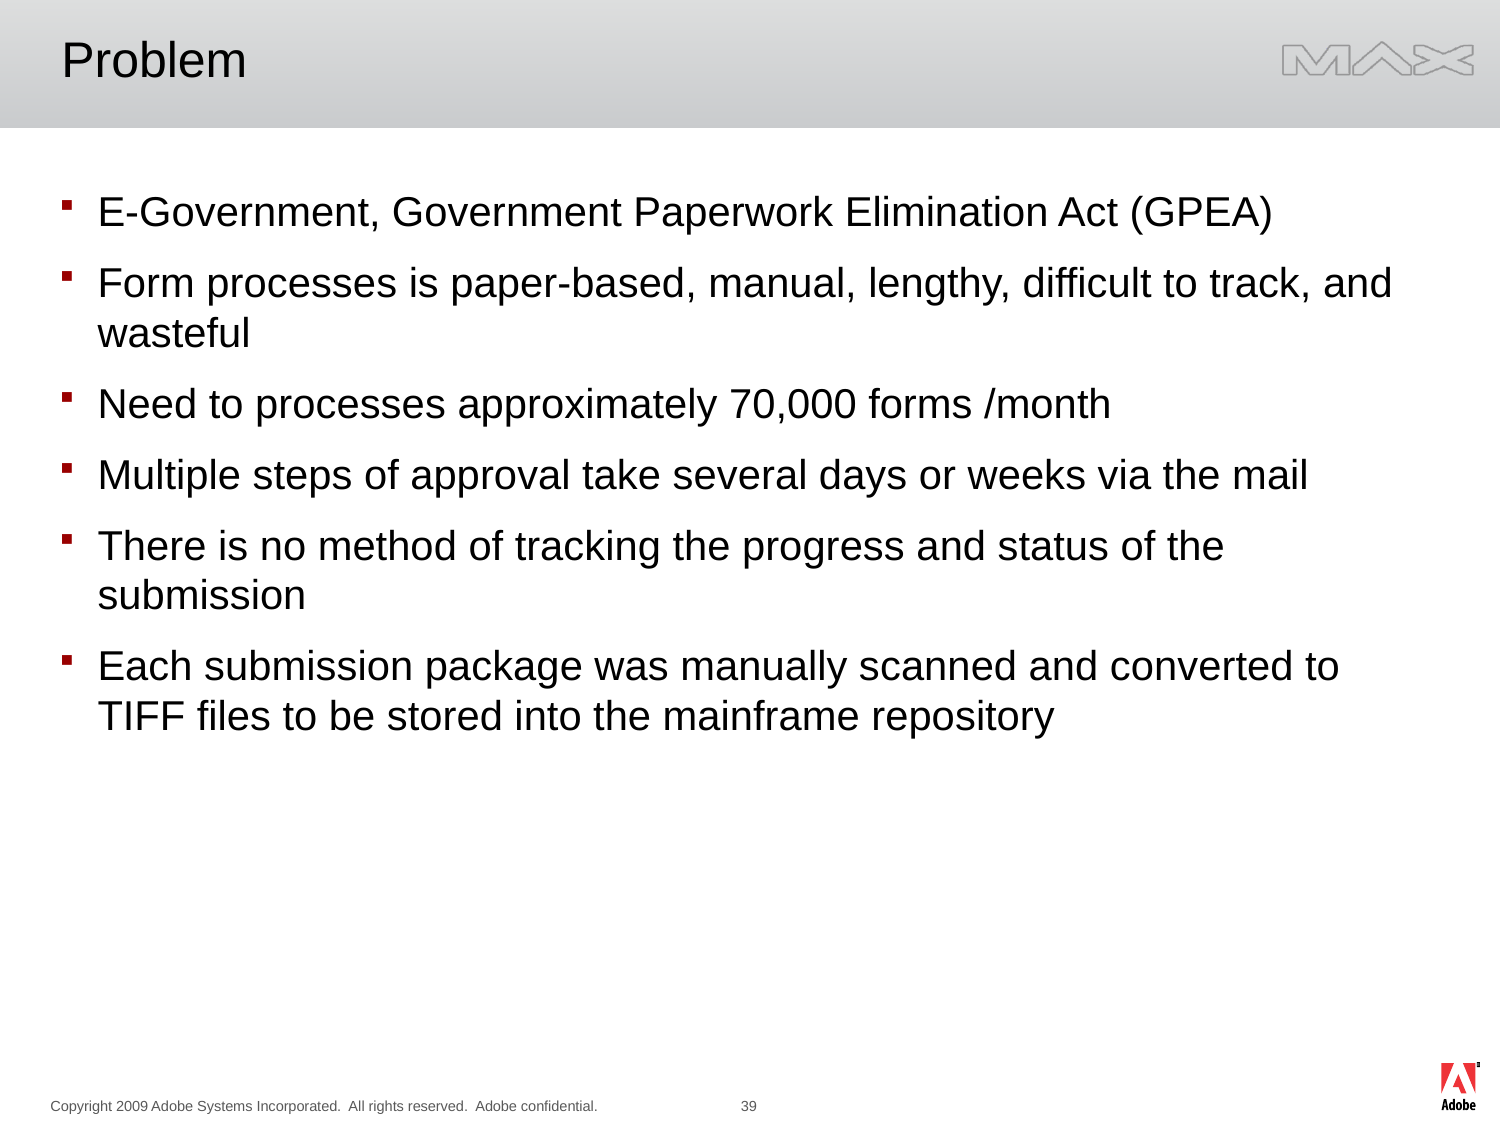

# Problem
E-Government, Government Paperwork Elimination Act (GPEA)
Form processes is paper-based, manual, lengthy, difficult to track, and wasteful
Need to processes approximately 70,000 forms /month
Multiple steps of approval take several days or weeks via the mail
There is no method of tracking the progress and status of the submission
Each submission package was manually scanned and converted to TIFF files to be stored into the mainframe repository